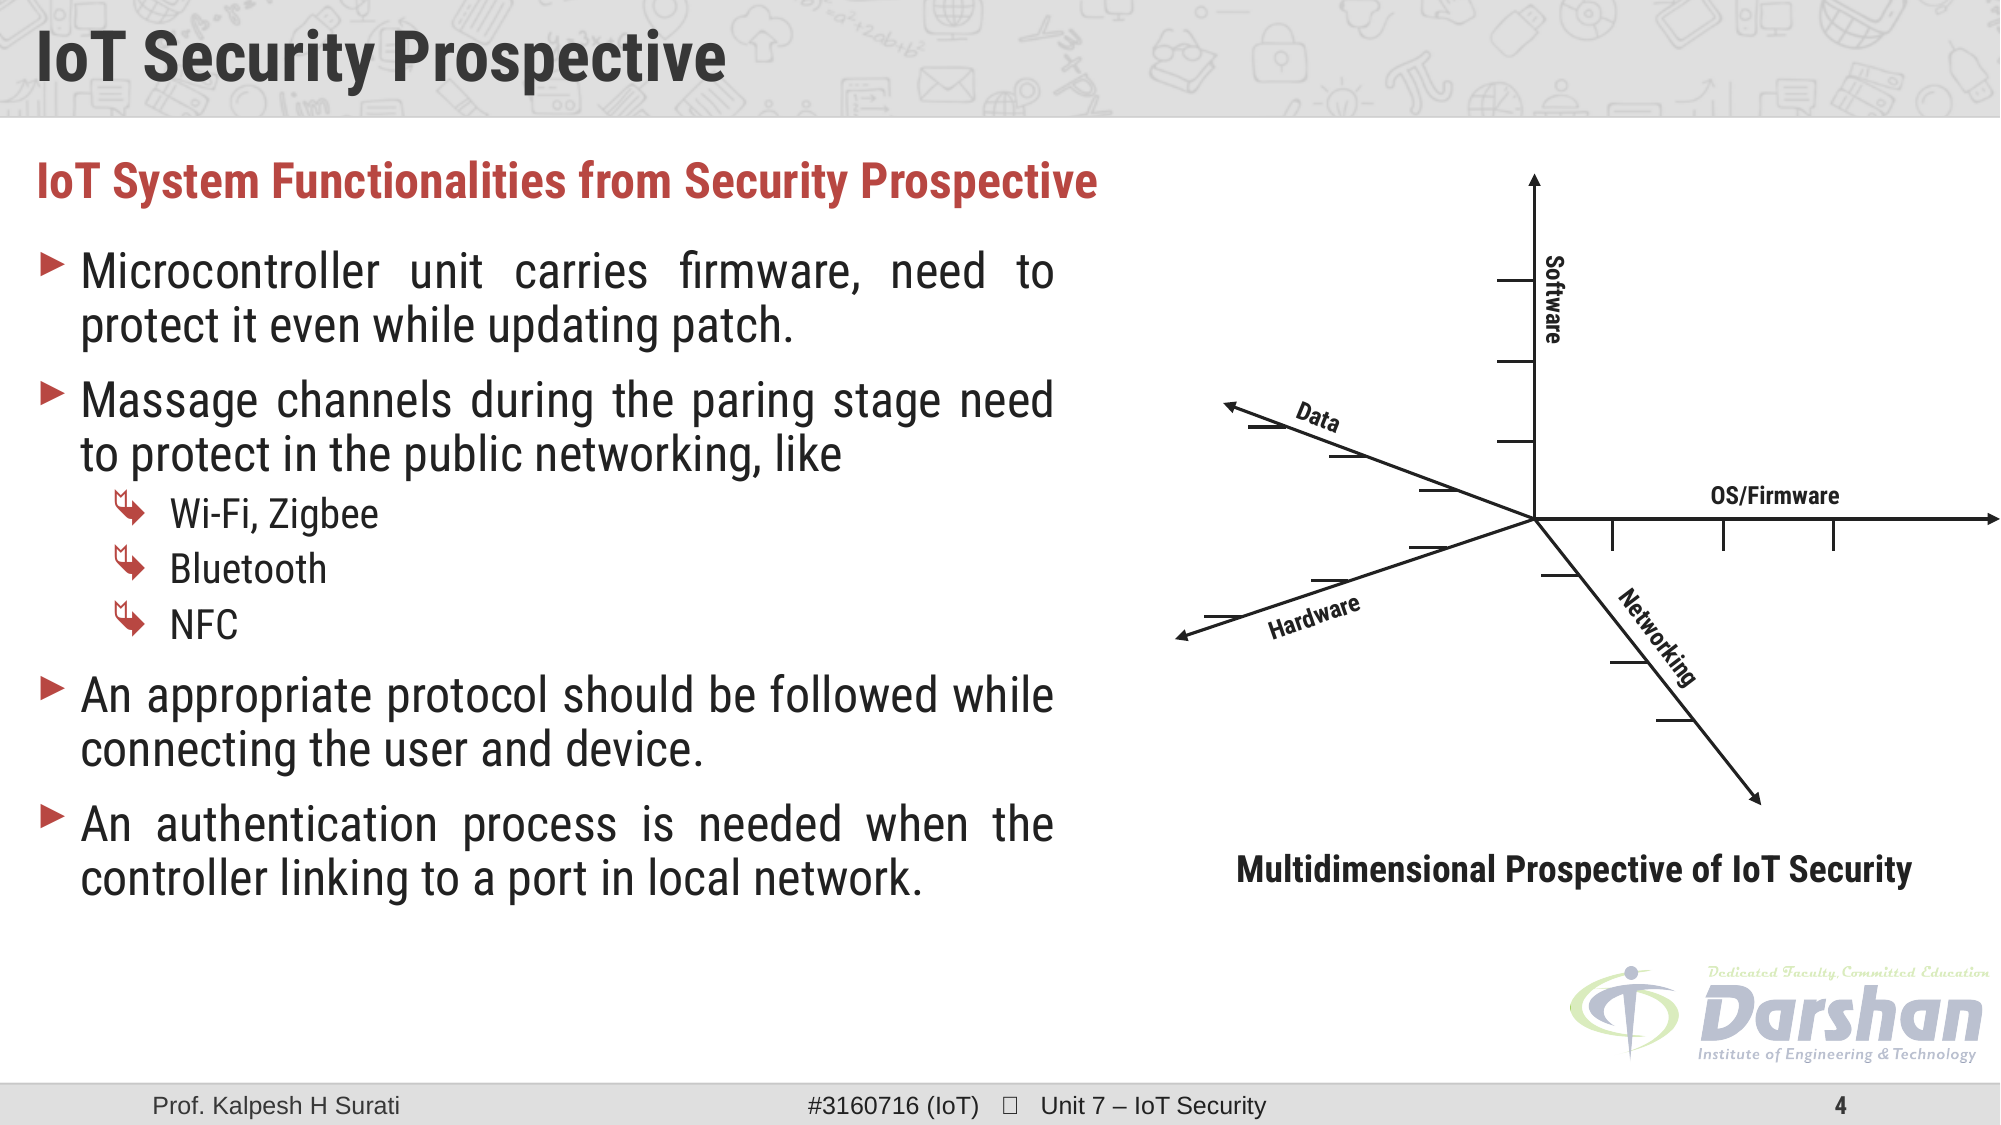

# IoT Security Prospective
IoT System Functionalities from Security Prospective

Software
Data
OS/Firmware
Hardware
Networking
Multidimensional Prospective of IoT Security
Microcontroller unit carries firmware, need to protect it even while updating patch.
Massage channels during the paring stage need to protect in the public networking, like
Wi-Fi, Zigbee
Bluetooth
NFC
An appropriate protocol should be followed while connecting the user and device.
An authentication process is needed when the controller linking to a port in local network.